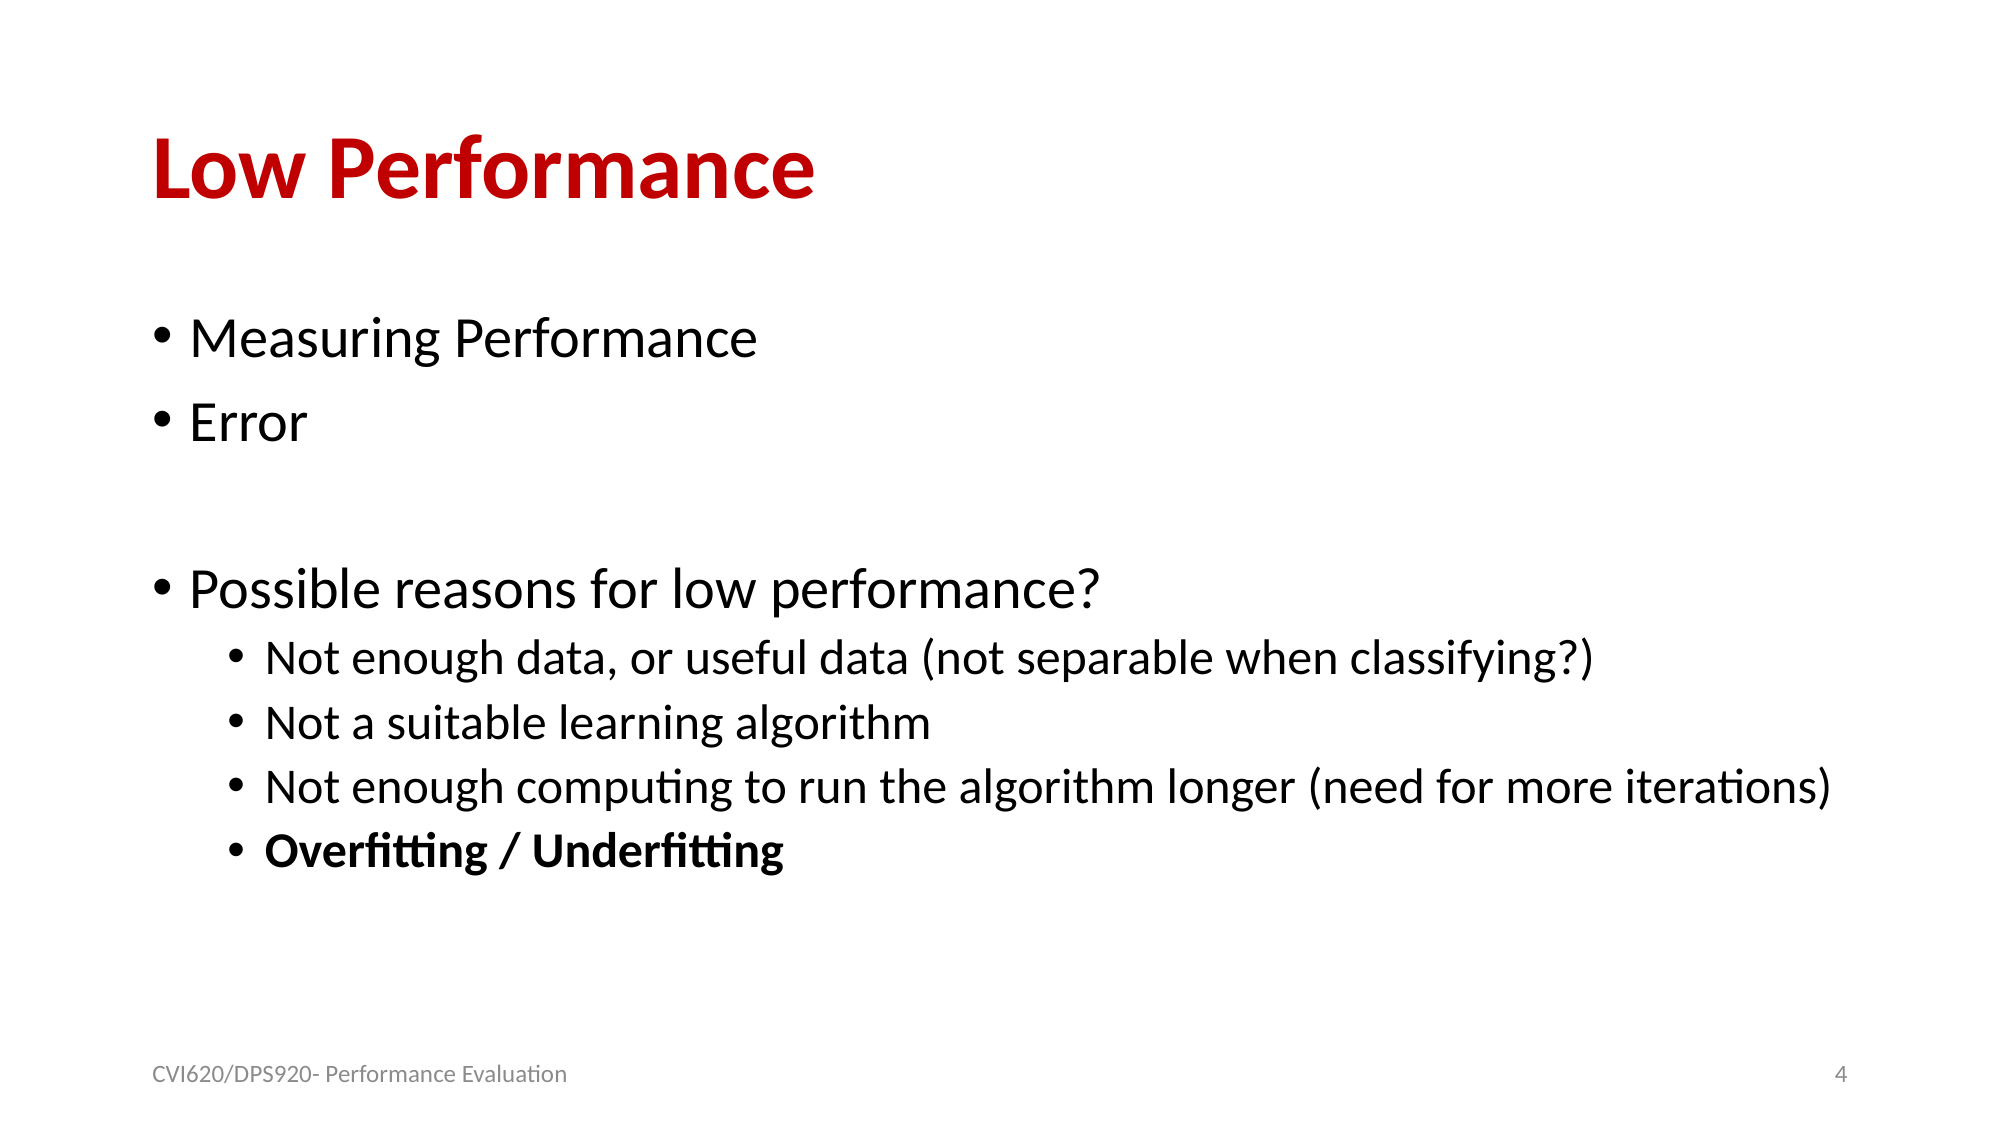

# Low Performance
Measuring Performance
Error

Possible reasons for low performance?
Not enough data, or useful data (not separable when classifying?)
Not a suitable learning algorithm
Not enough computing to run the algorithm longer (need for more iterations)
Overfitting / Underfitting
CVI620/DPS920- Performance Evaluation
4